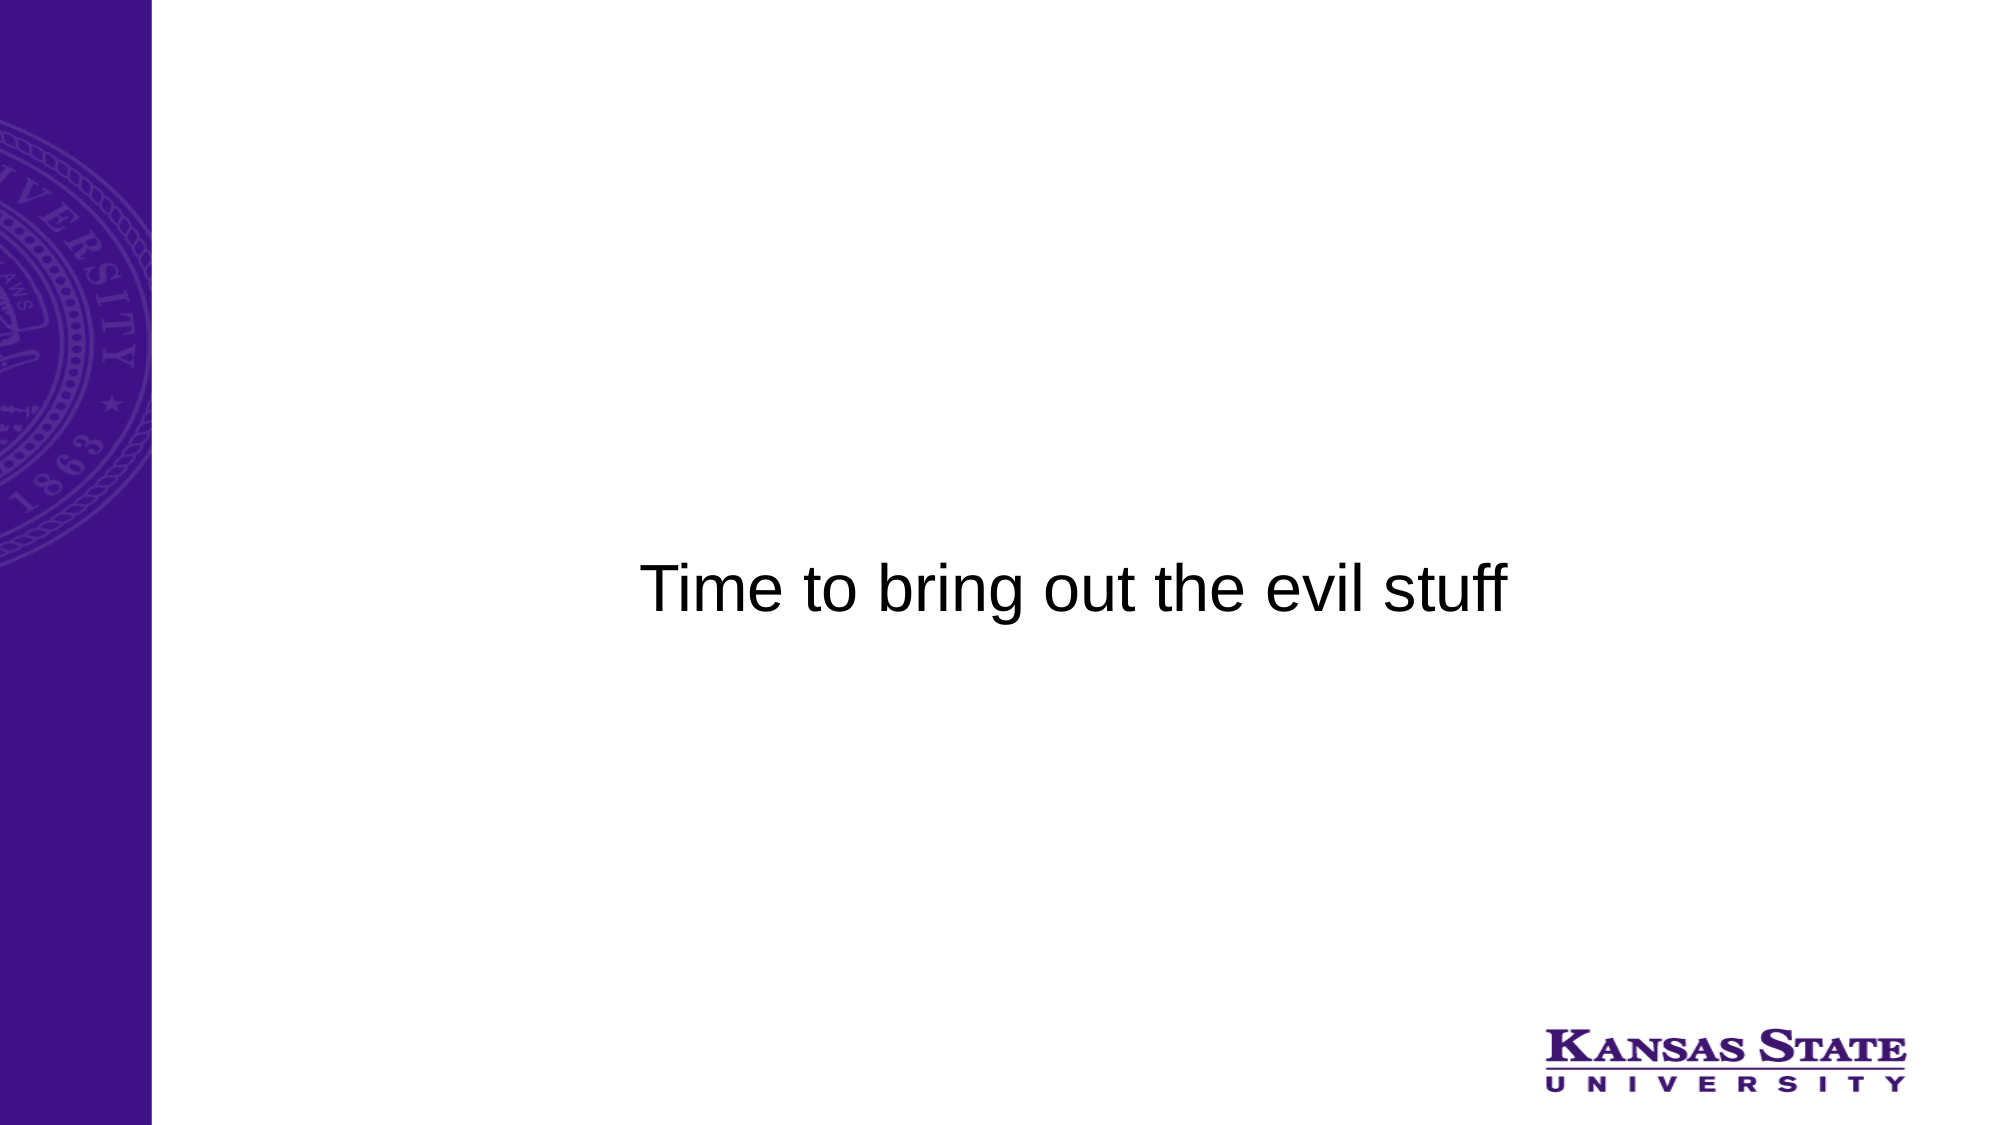

#
Time to bring out the evil stuff